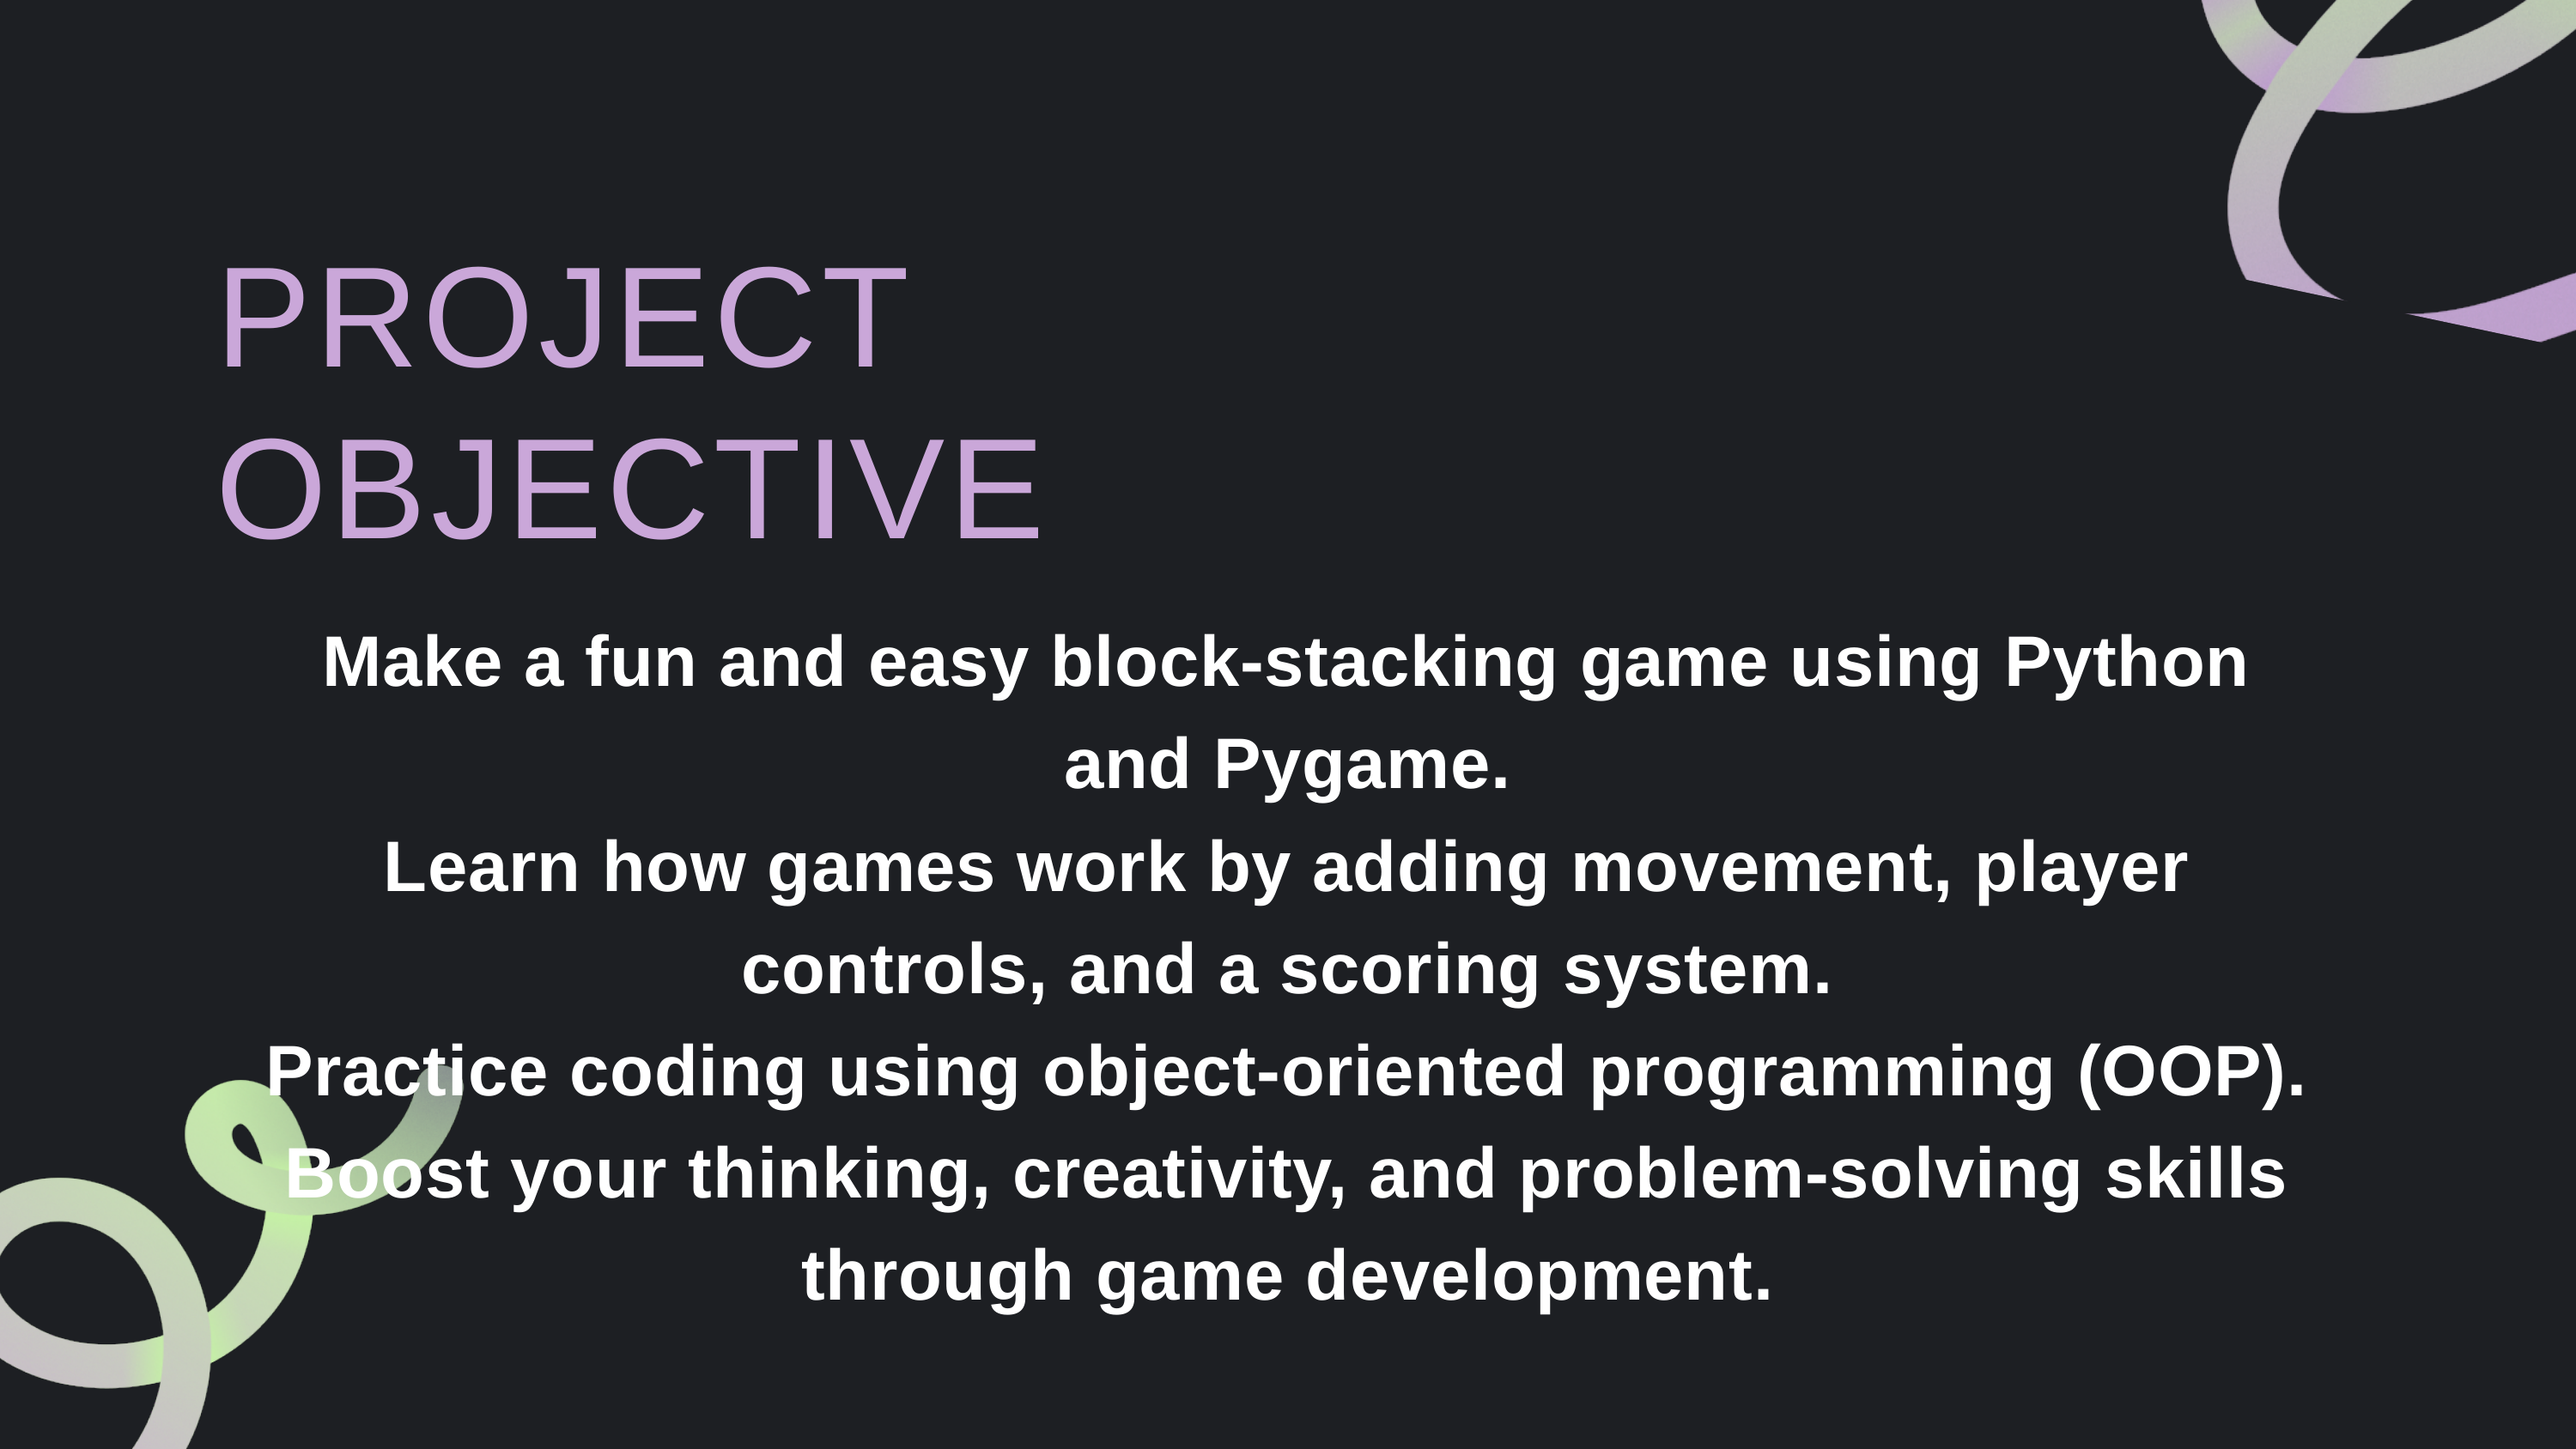

PROJECT OBJECTIVE

Make a fun and easy block-stacking game using Python and Pygame.
Learn how games work by adding movement, player controls, and a scoring system.
Practice coding using object-oriented programming (OOP).
Boost your thinking, creativity, and problem-solving skills through game development.